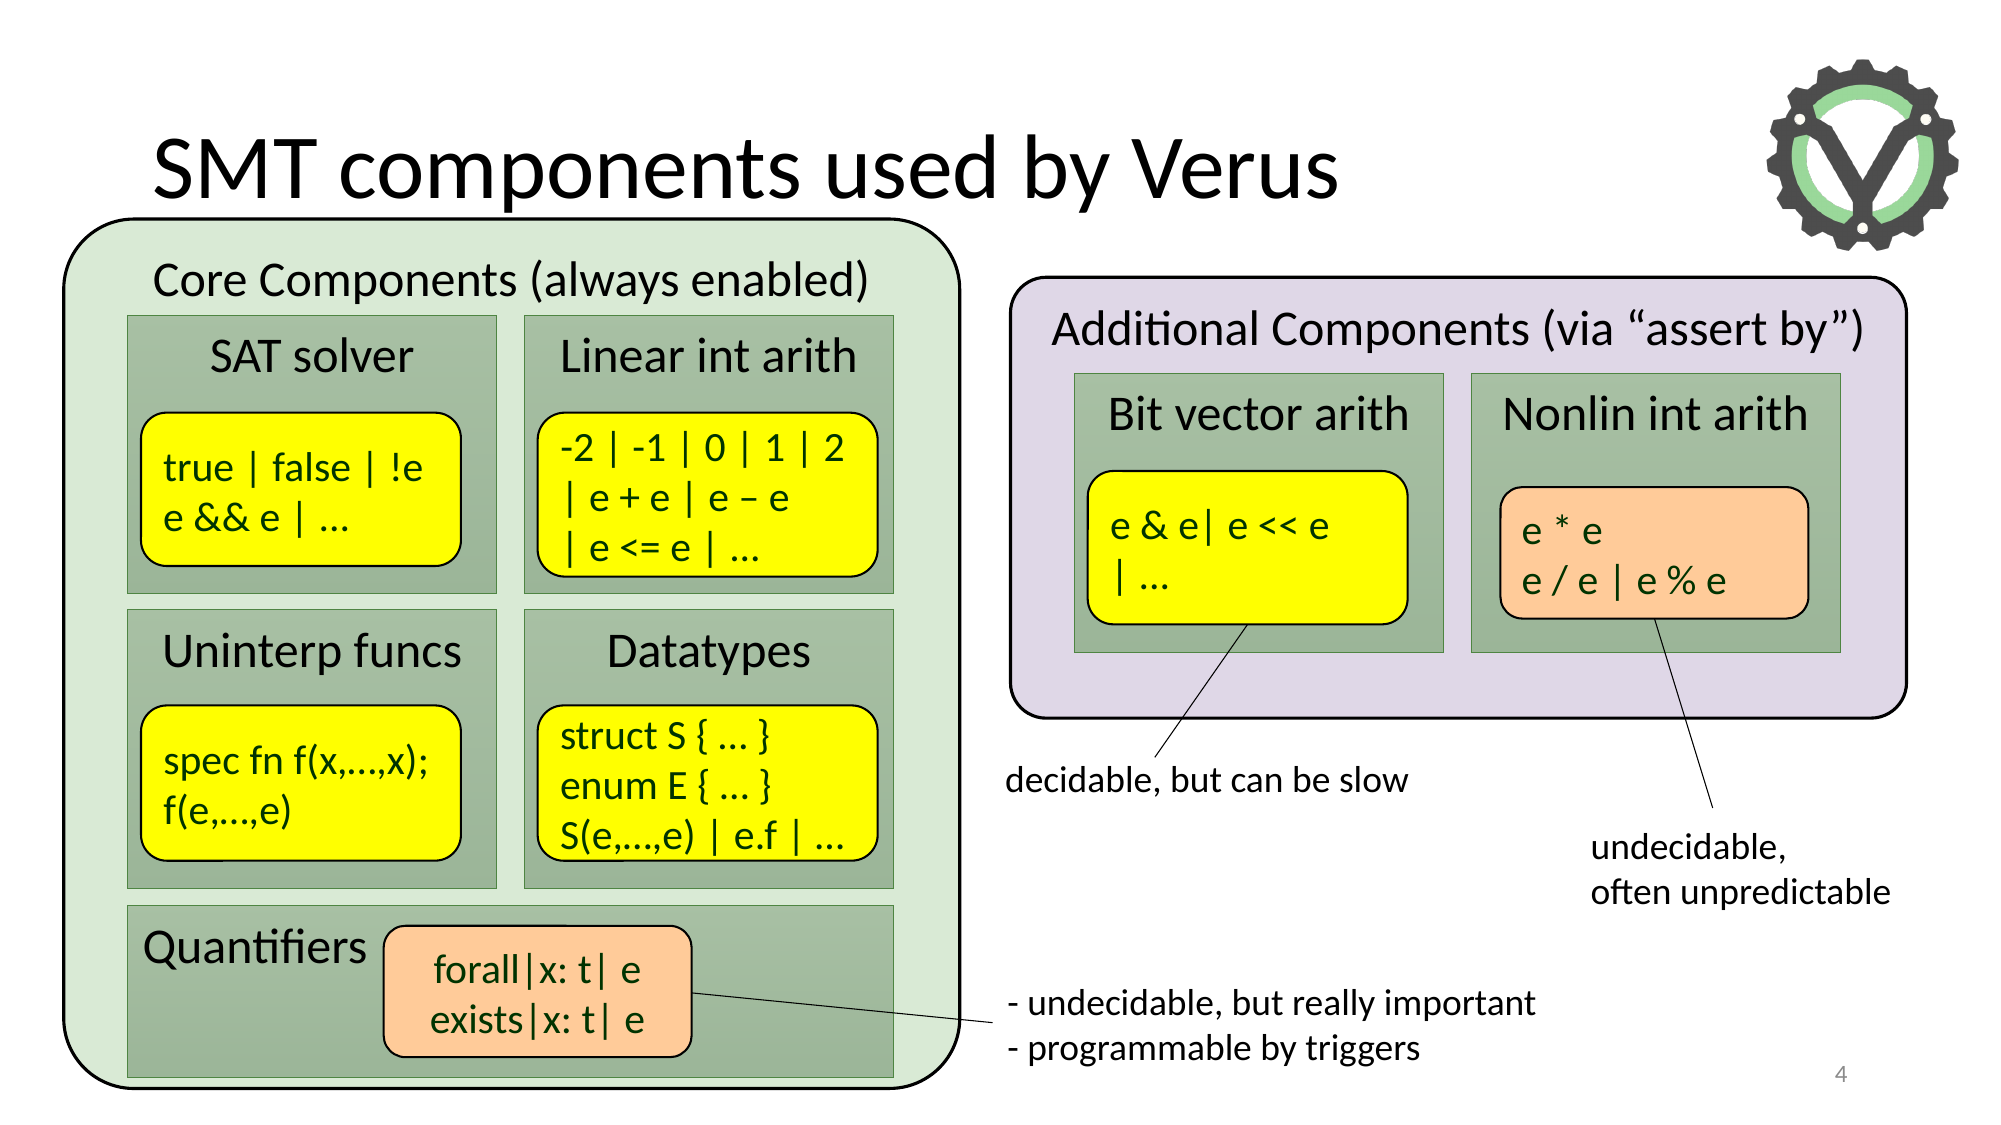

# SMT components used by Verus
Core Components (always enabled)
Additional Components (via “assert by”)
SAT solver

Linear int arith

Bit vector arith
Nonlin int arith

-2 | -1 | 0 | 1 | 2
| e + e | e – e
| e <= e | ...
true | false | !e
e && e | ...
e & e| e << e | ...
e * e
e / e | e % e
Uninterp funcs

Datatypes

spec fn f(x,…,x);
f(e,…,e)
struct S { … }
enum E { … }
S(e,…,e) | e.f | …
decidable, but can be slow
undecidable,
often unpredictable
Quantifiers
forall|x: t| e
exists|x: t| e
- undecidable, but really important
- programmable by triggers
4